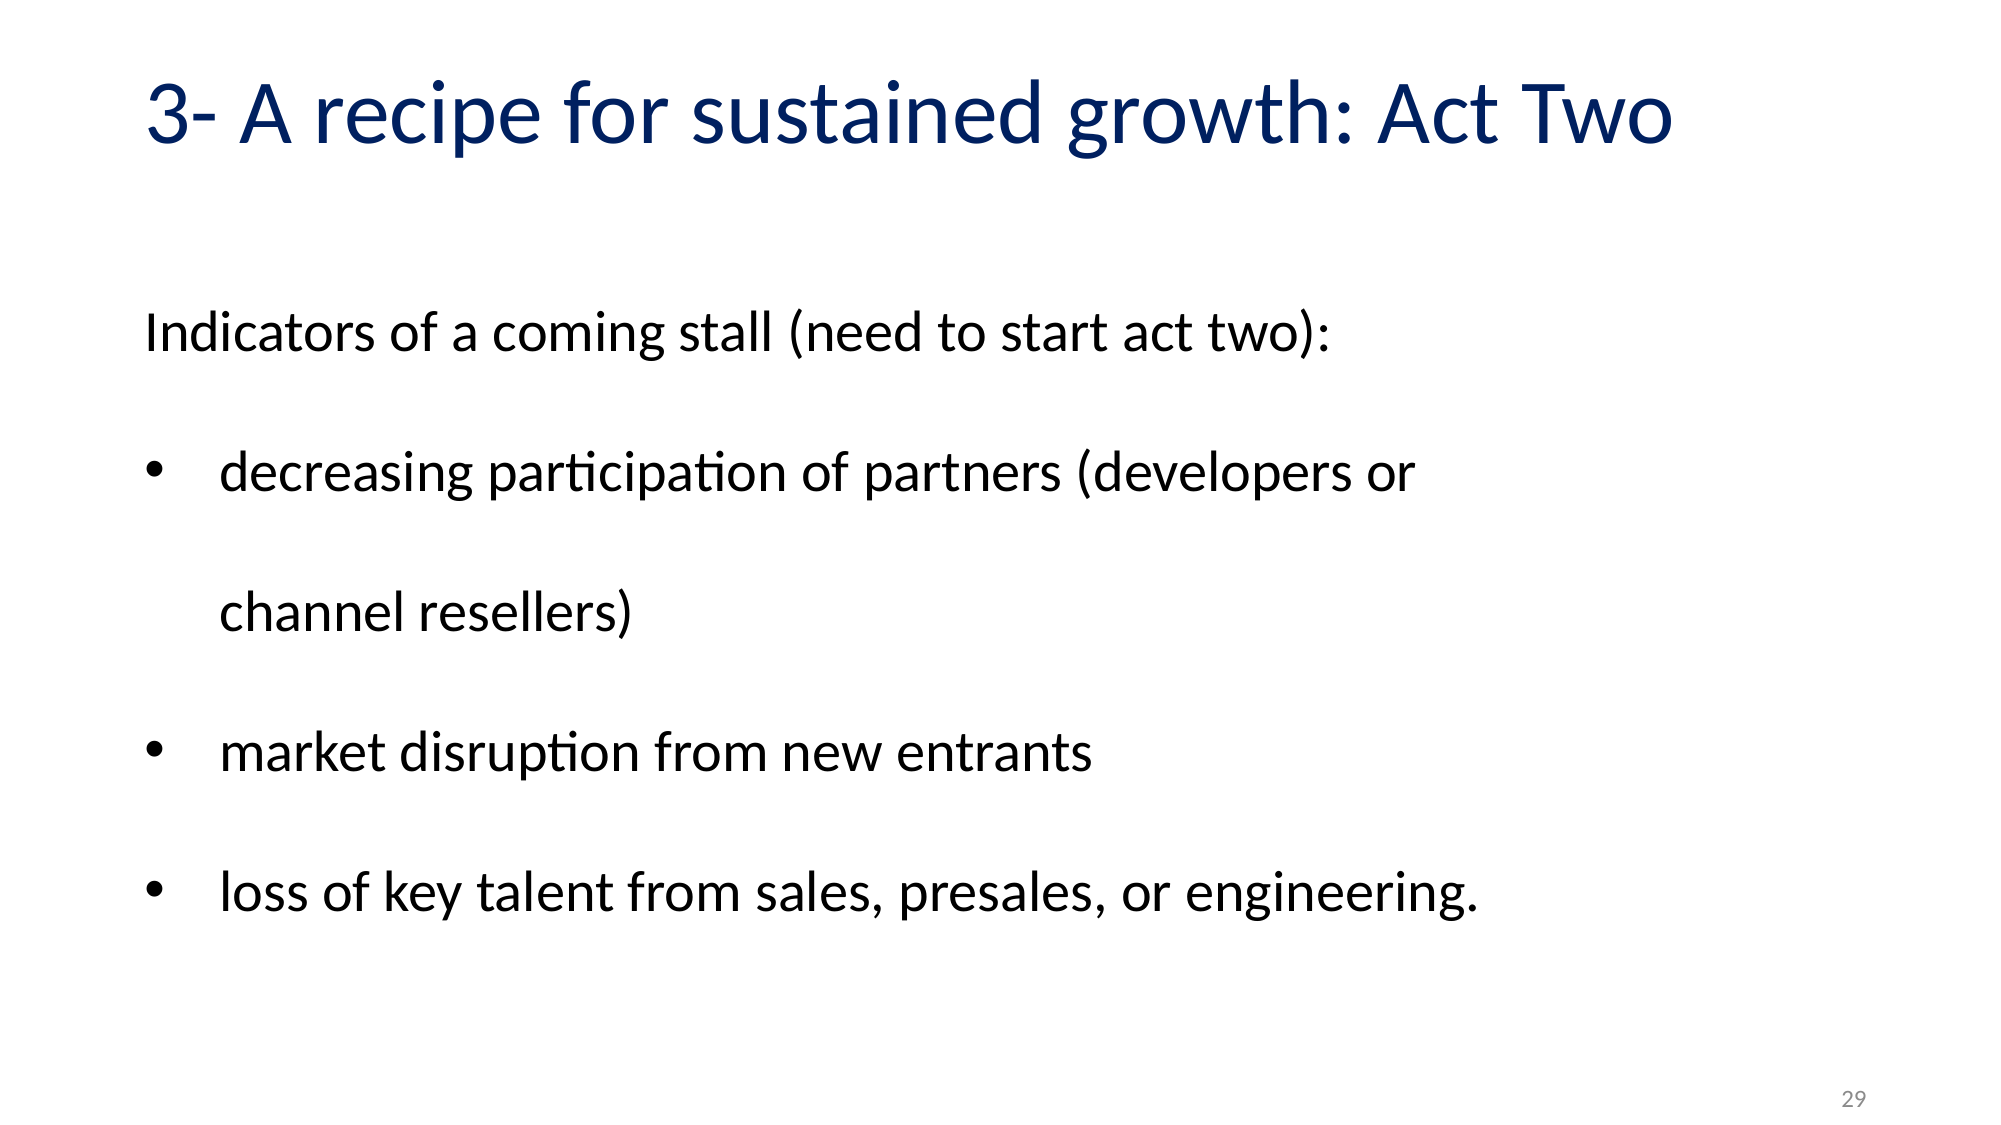

# 3- A recipe for sustained growth: Act Two
Indicators of a coming stall (need to start act two):
decreasing participation of partners (developers or channel resellers)
market disruption from new entrants
loss of key talent from sales, presales, or engineering.
29
29